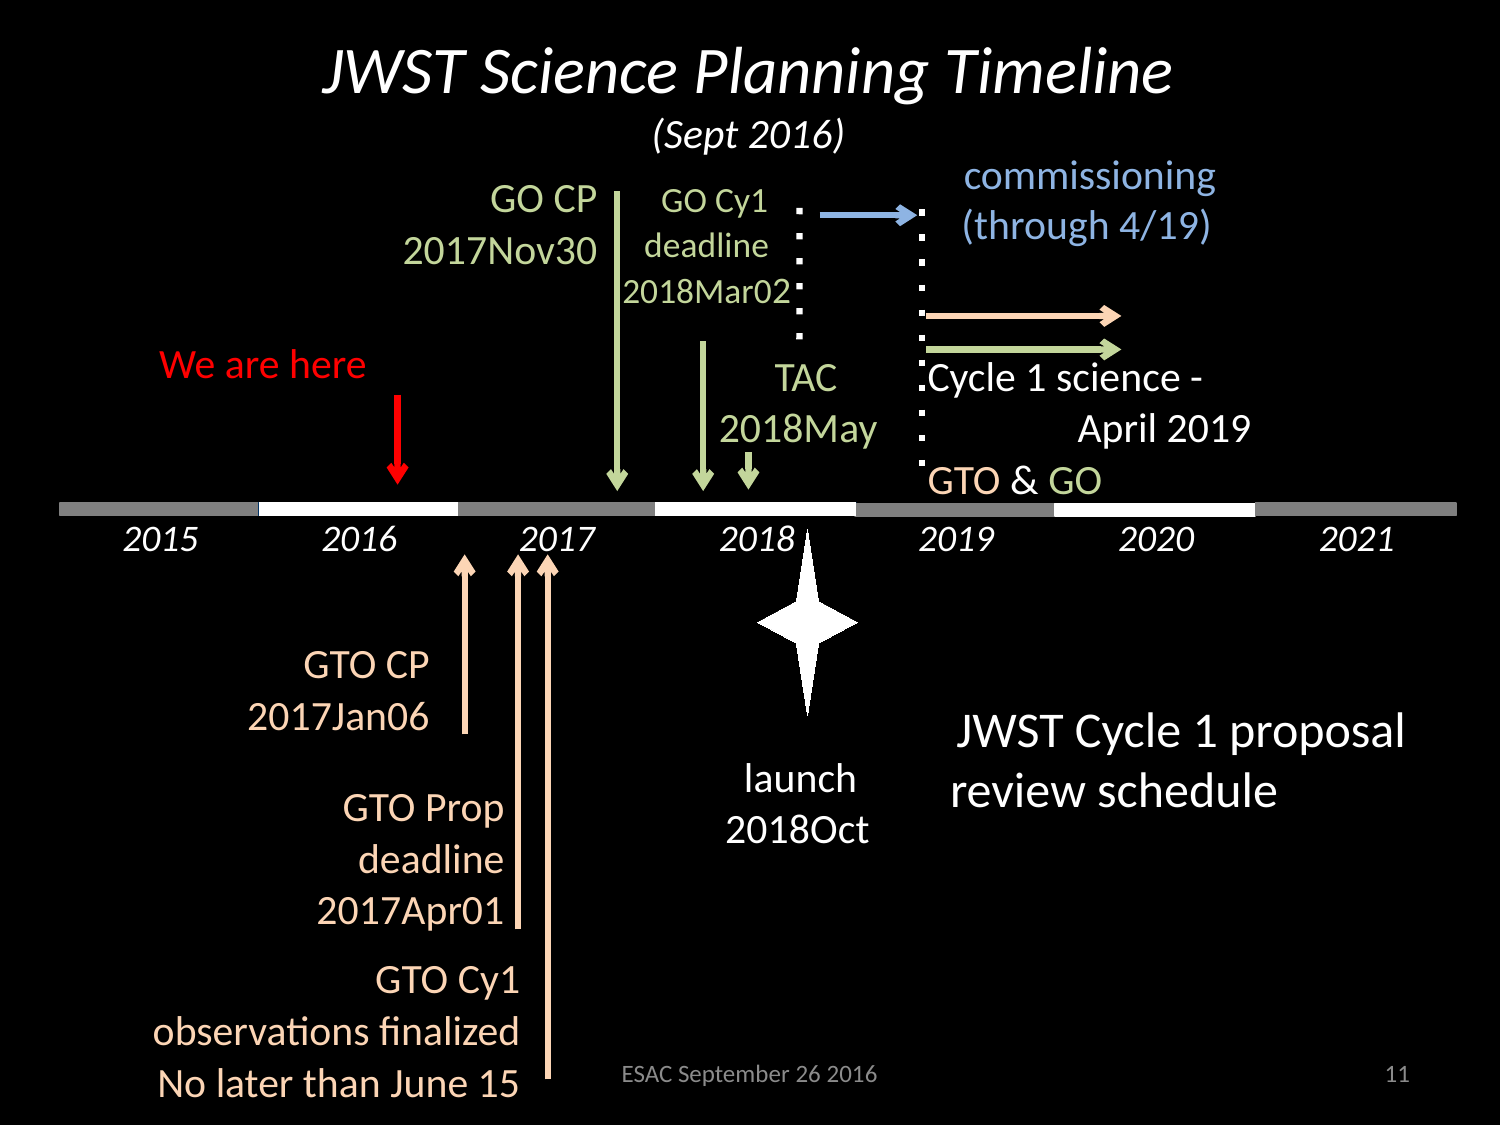

JWST Science Planning Timeline
(Sept 2016)

 commissioning (through 4/19)
  GO CP
2017Nov30
  GO Cy1
deadline
2018Mar02
  We are here
  TAC
2018May
Cycle 1 science -
	April 2019
GTO & GO

2015

2016

2017

2018

2019

2020

2021

 GTO CP
2017Jan06
 JWST Cycle 1 proposal review schedule

 launch
2018Oct
GTO Prop
deadline
2017Apr01
GTO Cy1
observations finalized
No later than June 15
ESAC September 26 2016
11